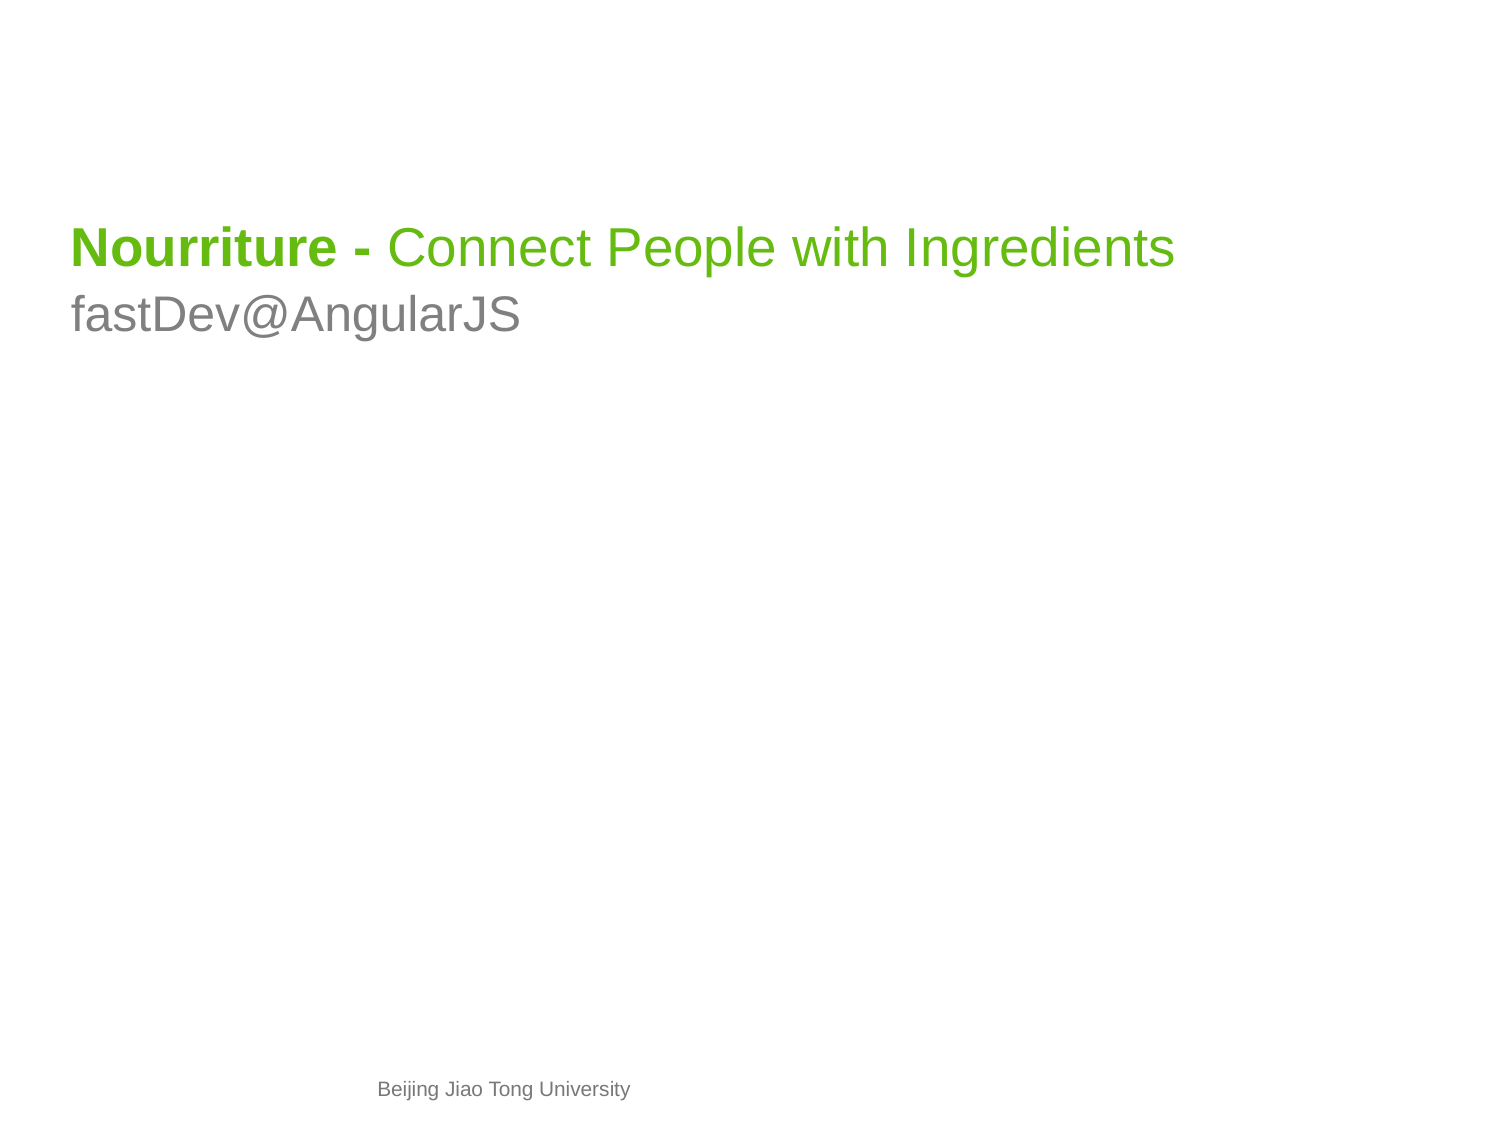

# Nourriture - Connect People with Ingredients
fastDev@AngularJS
Beijing Jiao Tong University